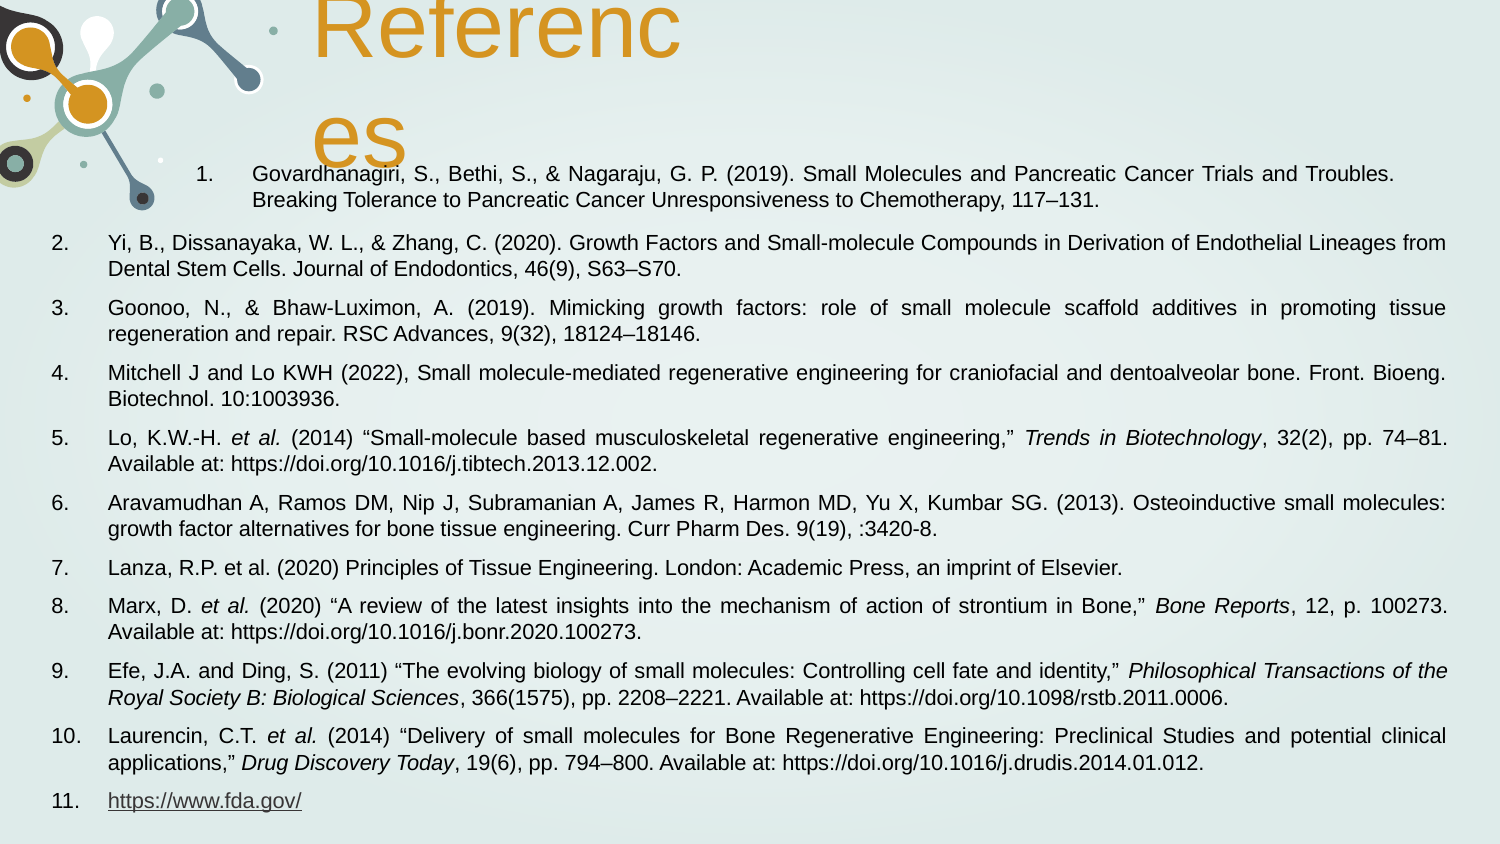

References
Govardhanagiri, S., Bethi, S., & Nagaraju, G. P. (2019). Small Molecules and Pancreatic Cancer Trials and Troubles. Breaking Tolerance to Pancreatic Cancer Unresponsiveness to Chemotherapy, 117–131.
Yi, B., Dissanayaka, W. L., & Zhang, C. (2020). Growth Factors and Small-molecule Compounds in Derivation of Endothelial Lineages from Dental Stem Cells. Journal of Endodontics, 46(9), S63–S70.
Goonoo, N., & Bhaw-Luximon, A. (2019). Mimicking growth factors: role of small molecule scaffold additives in promoting tissue regeneration and repair. RSC Advances, 9(32), 18124–18146.
Mitchell J and Lo KWH (2022), Small molecule-mediated regenerative engineering for craniofacial and dentoalveolar bone. Front. Bioeng. Biotechnol. 10:1003936.
Lo, K.W.-H. et al. (2014) “Small-molecule based musculoskeletal regenerative engineering,” Trends in Biotechnology, 32(2), pp. 74–81. Available at: https://doi.org/10.1016/j.tibtech.2013.12.002.
Aravamudhan A, Ramos DM, Nip J, Subramanian A, James R, Harmon MD, Yu X, Kumbar SG. (2013). Osteoinductive small molecules: growth factor alternatives for bone tissue engineering. Curr Pharm Des. 9(19), :3420-8.
Lanza, R.P. et al. (2020) Principles of Tissue Engineering. London: Academic Press, an imprint of Elsevier.
Marx, D. et al. (2020) “A review of the latest insights into the mechanism of action of strontium in Bone,” Bone Reports, 12, p. 100273. Available at: https://doi.org/10.1016/j.bonr.2020.100273.
Efe, J.A. and Ding, S. (2011) “The evolving biology of small molecules: Controlling cell fate and identity,” Philosophical Transactions of the Royal Society B: Biological Sciences, 366(1575), pp. 2208–2221. Available at: https://doi.org/10.1098/rstb.2011.0006.
Laurencin, C.T. et al. (2014) “Delivery of small molecules for Bone Regenerative Engineering: Preclinical Studies and potential clinical applications,” Drug Discovery Today, 19(6), pp. 794–800. Available at: https://doi.org/10.1016/j.drudis.2014.01.012.
https://www.fda.gov/